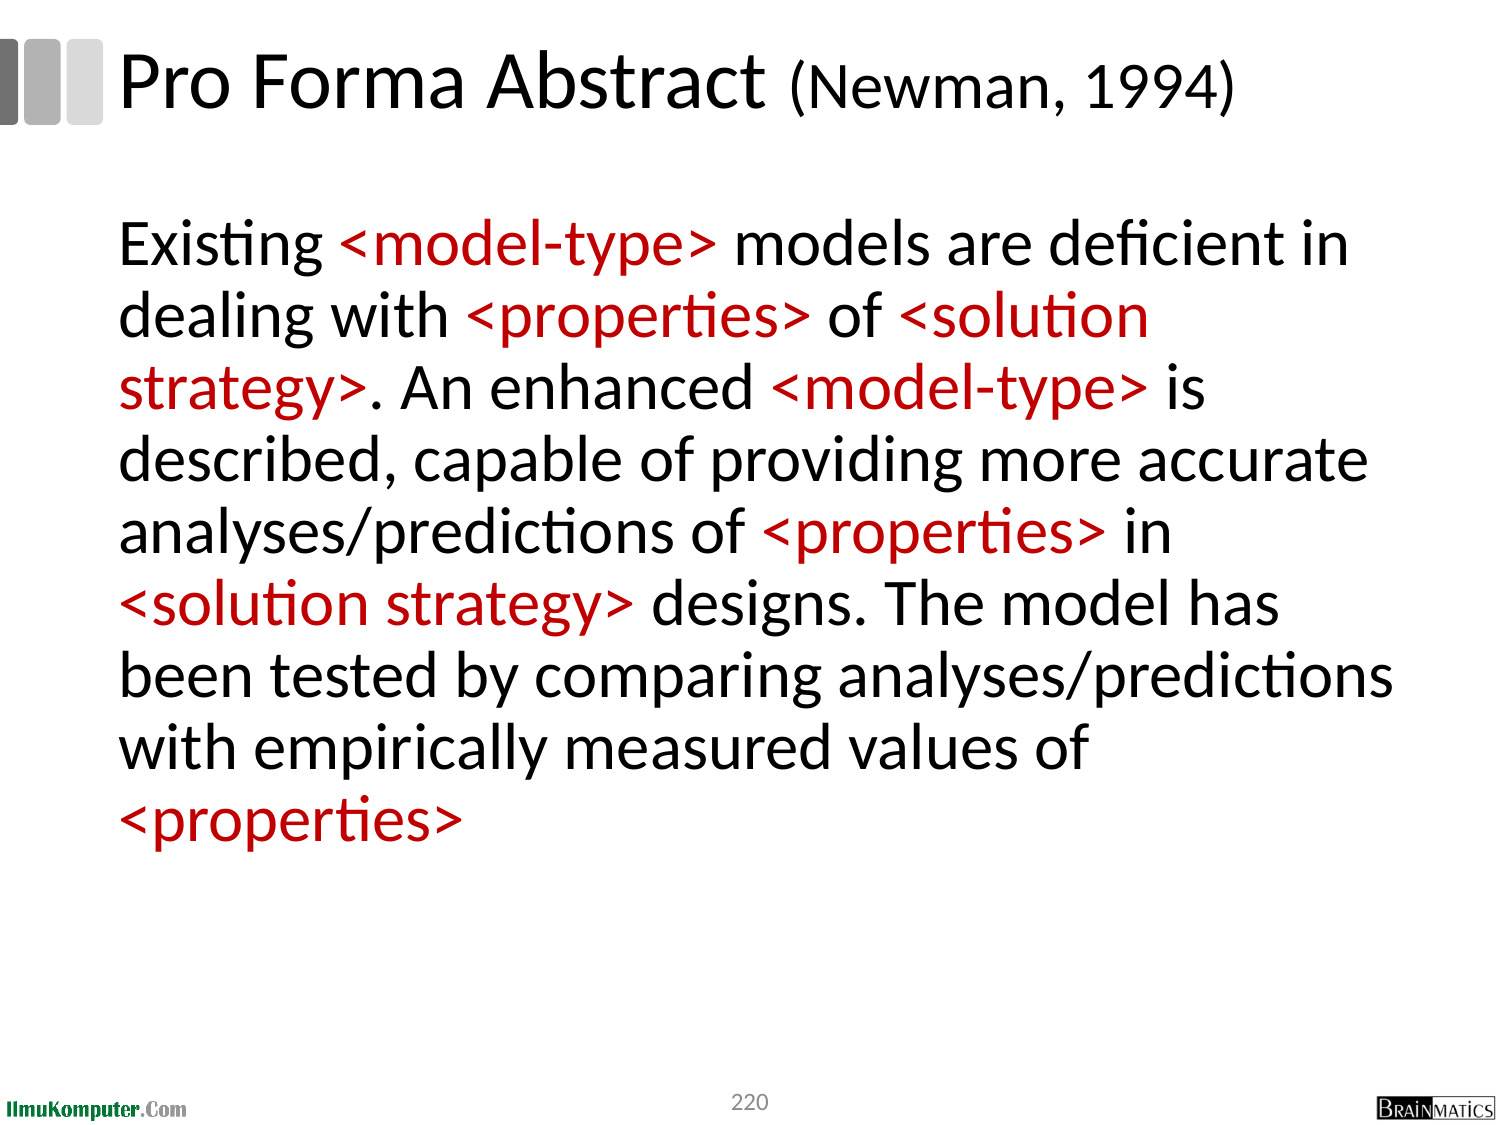

# Pro Forma Abstract (Newman, 1994)
Existing <model-type> models are deficient in dealing with <properties> of <solution strategy>. An enhanced <model-type> is described, capable of providing more accurate analyses/predictions of <properties> in <solution strategy> designs. The model has been tested by comparing analyses/predictions with empirically measured values of <properties>
220